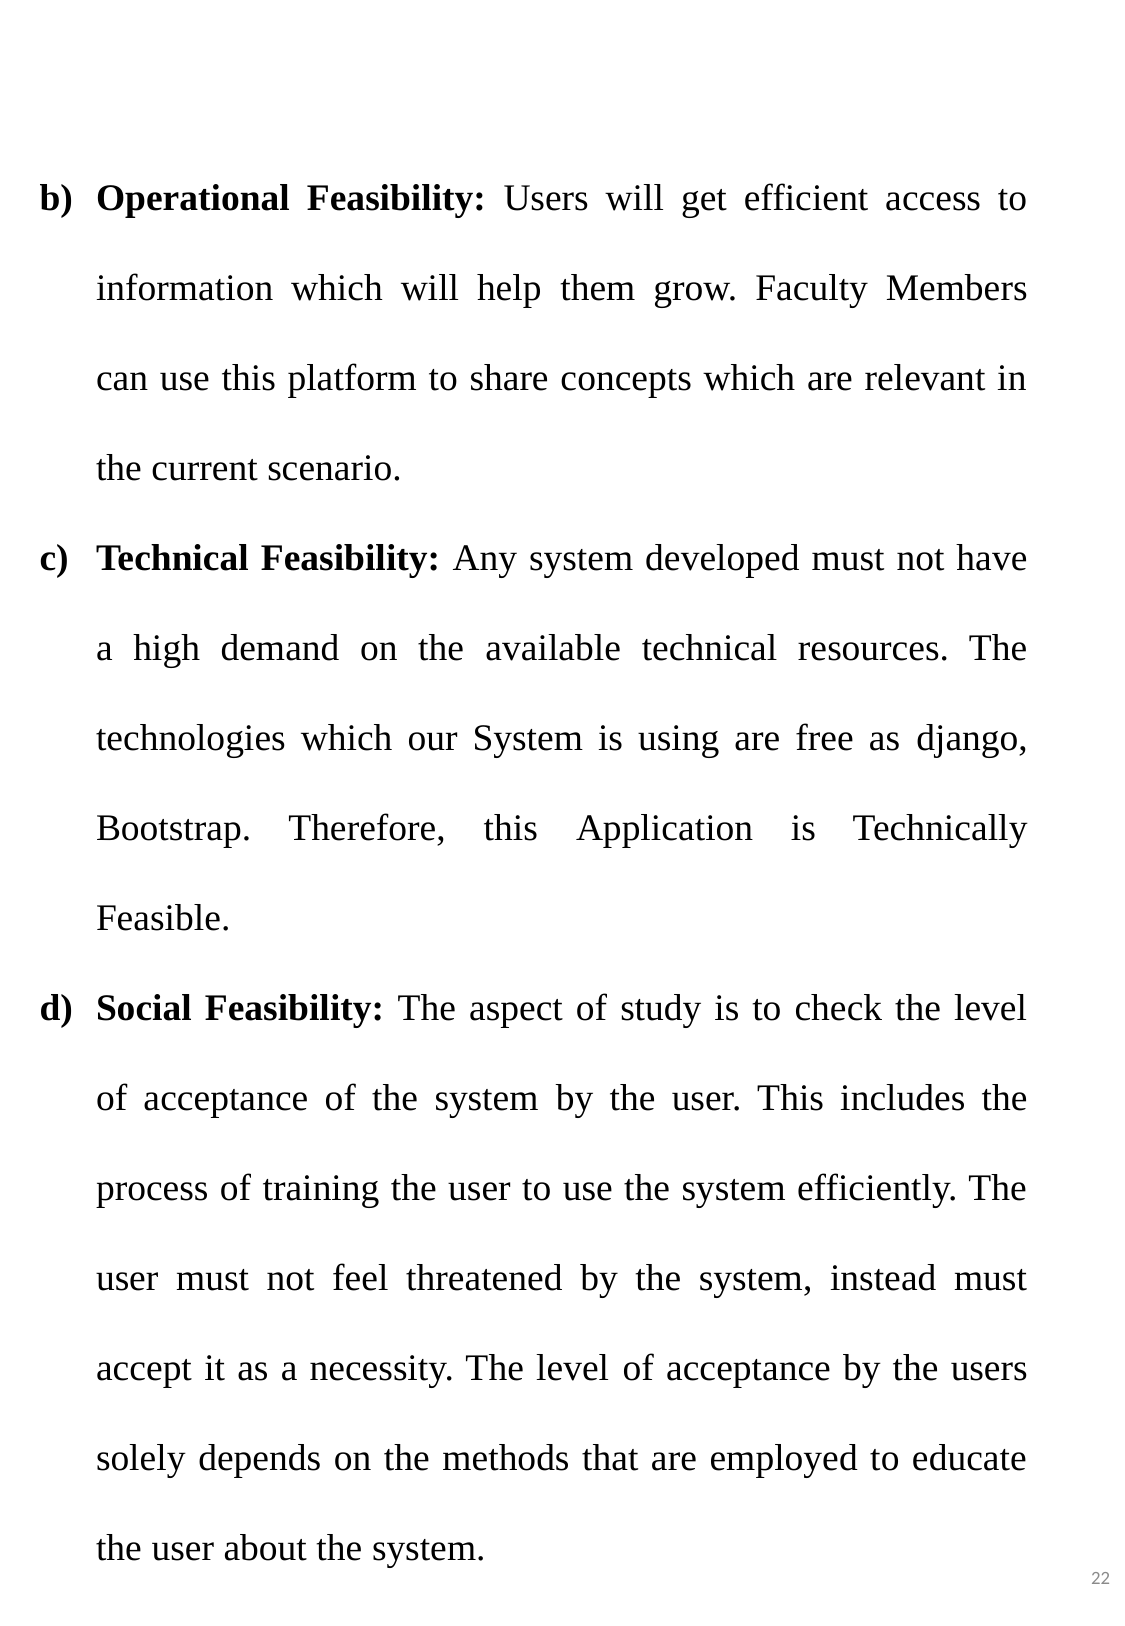

Operational Feasibility: Users will get efficient access to information which will help them grow. Faculty Members can use this platform to share concepts which are relevant in the current scenario.
Technical Feasibility: Any system developed must not have a high demand on the available technical resources. The technologies which our System is using are free as django, Bootstrap. Therefore, this Application is Technically Feasible.
Social Feasibility: The aspect of study is to check the level of acceptance of the system by the user. This includes the process of training the user to use the system efficiently. The user must not feel threatened by the system, instead must accept it as a necessity. The level of acceptance by the users solely depends on the methods that are employed to educate the user about the system.
22